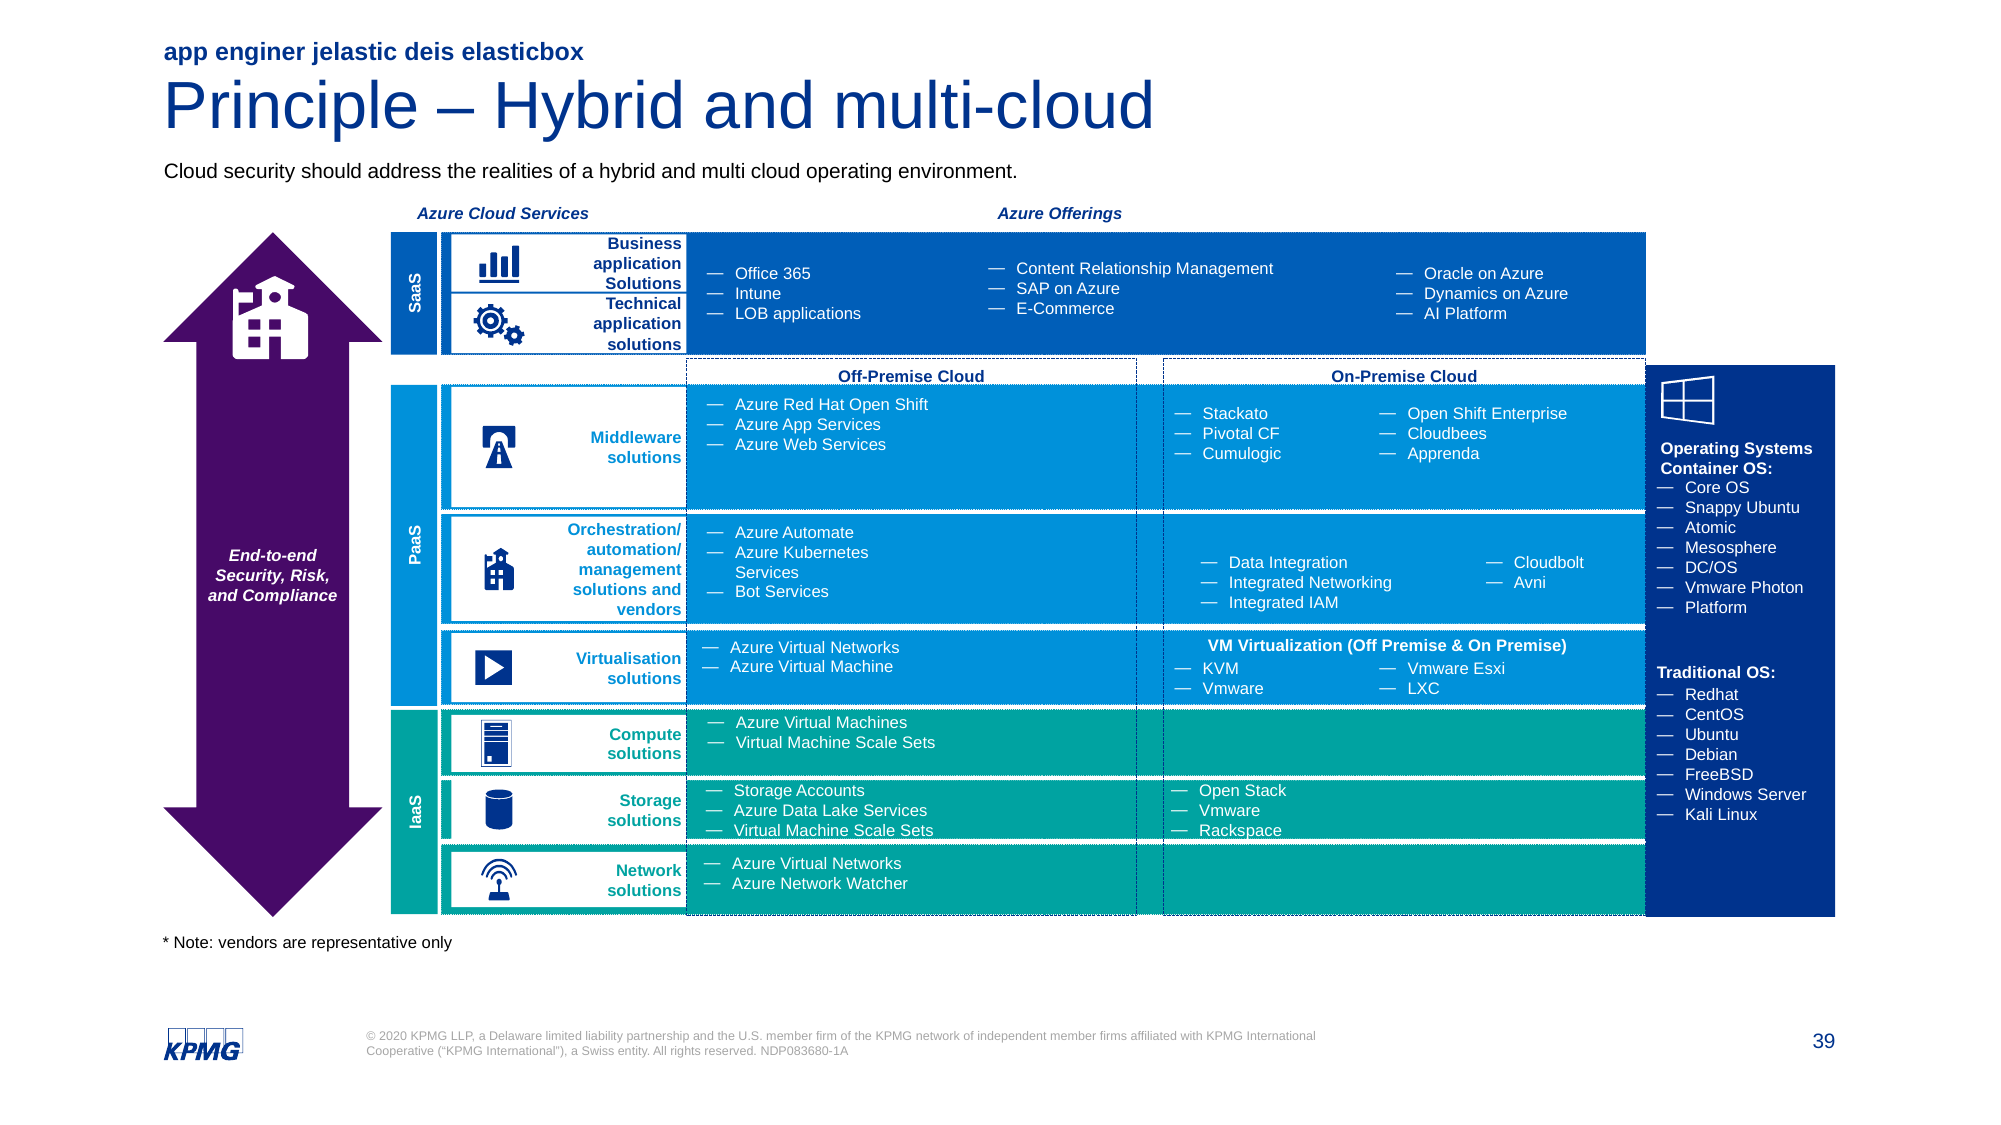

app enginer jelastic deis elasticbox
# Principle – Hybrid and multi-cloud
Cloud security should address the realities of a hybrid and multi cloud operating environment.
Azure Cloud Services
Azure Offerings
End-to-end Security, Risk, and Compliance
SaaS

Business
application
Solutions

Content Relationship Management
SAP on Azure
E-Commerce
Office 365
Intune
LOB applications
Oracle on Azure
Dynamics on Azure
AI Platform

Technical
application
solutions

On-Premise Cloud
Off-Premise Cloud

PaaS

Middleware
solutions
Azure Red Hat Open Shift
Azure App Services
Azure Web Services
Stackato
Pivotal CF
Cumulogic
Open Shift Enterprise
Cloudbees
Apprenda

Core OS
Snappy Ubuntu
Atomic
Mesosphere
DC/OS
Vmware Photon
Platform

Orchestration/
automation/
management
solutions and
vendors
Azure Automate
Azure Kubernetes Services
Bot Services

Operating Systems
Container OS:

Data Integration
Integrated Networking
Integrated IAM
Cloudbolt
Avni

VM Virtualization (Off Premise & On Premise)
Virtualisation
solutions
Azure Virtual Networks
Azure Virtual Machine

KVM
Vmware
Vmware Esxi
LXC

Traditional OS:

Redhat
CentOS
Ubuntu
Debian
FreeBSD
Windows Server
Kali Linux
IaaS

Azure Virtual Machines
Virtual Machine Scale Sets
Compute
solutions

Storage
solutions
Storage Accounts
Azure Data Lake Services
Virtual Machine Scale Sets
Open Stack
Vmware
Rackspace

Network
solutions
Azure Virtual Networks
Azure Network Watcher

* Note: vendors are representative only